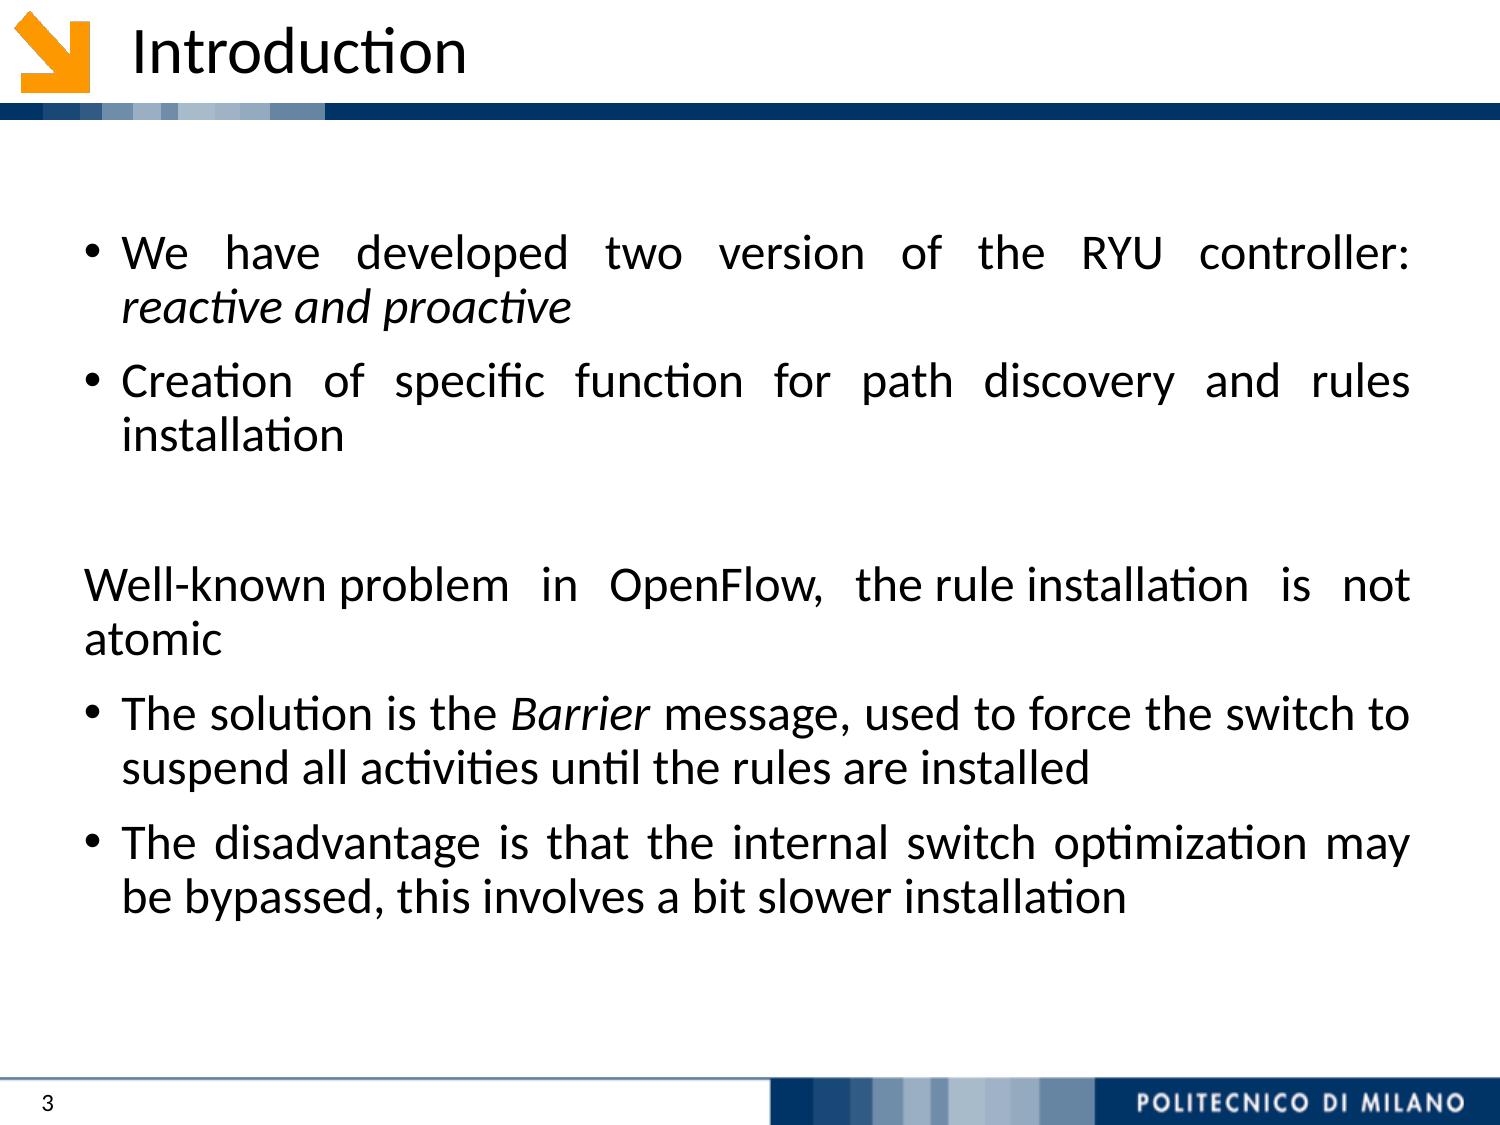

# Introduction
We have developed two version of the RYU controller: reactive and proactive
Creation of specific function for path discovery and rules installation

Well-known problem in OpenFlow, the rule installation is not atomic
The solution is the Barrier message, used to force the switch to suspend all activities until the rules are installed
The disadvantage is that the internal switch optimization may be bypassed, this involves a bit slower installation
3